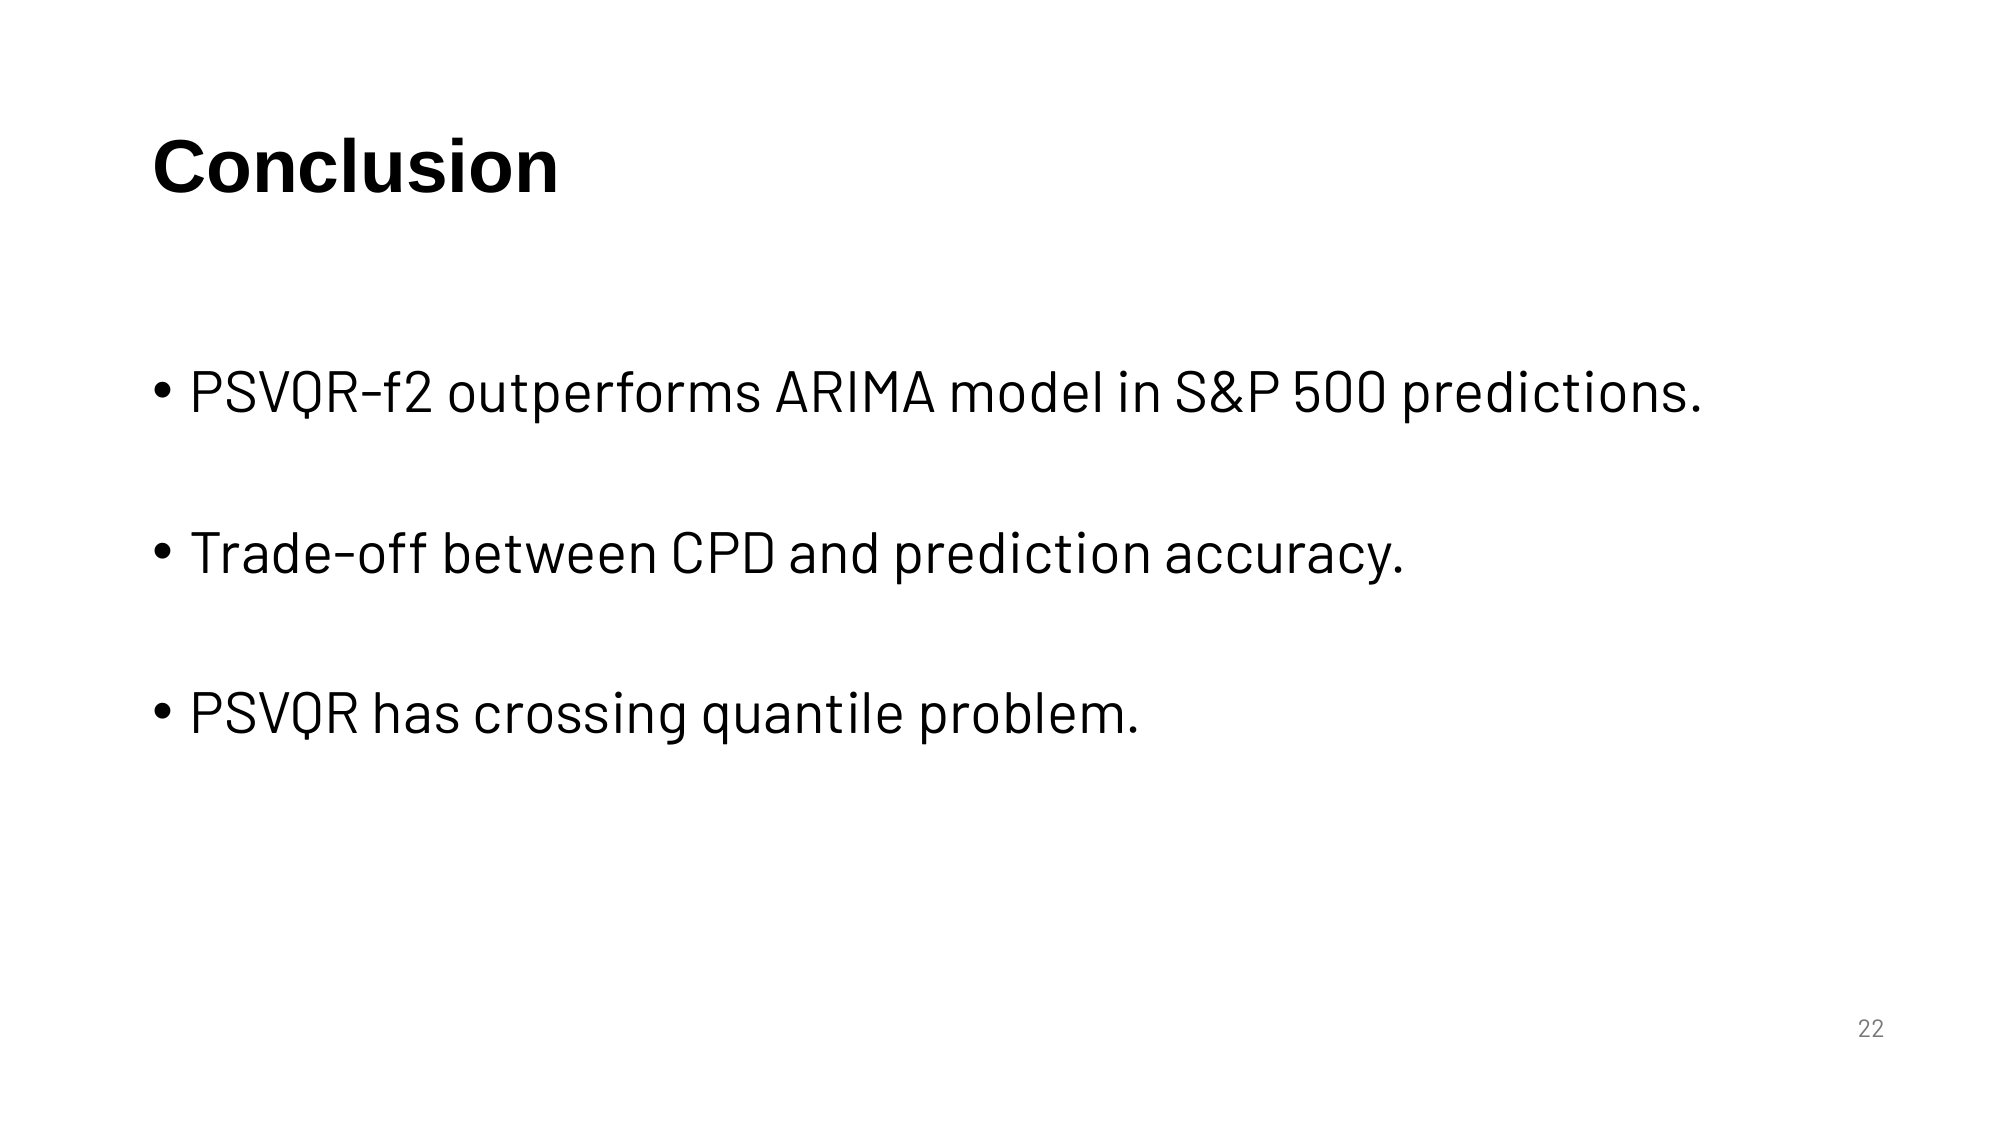

# Conclusion
PSVQR-f2 outperforms ARIMA model in S&P 500 predictions.
Trade-off between CPD and prediction accuracy.
PSVQR has crossing quantile problem.
22